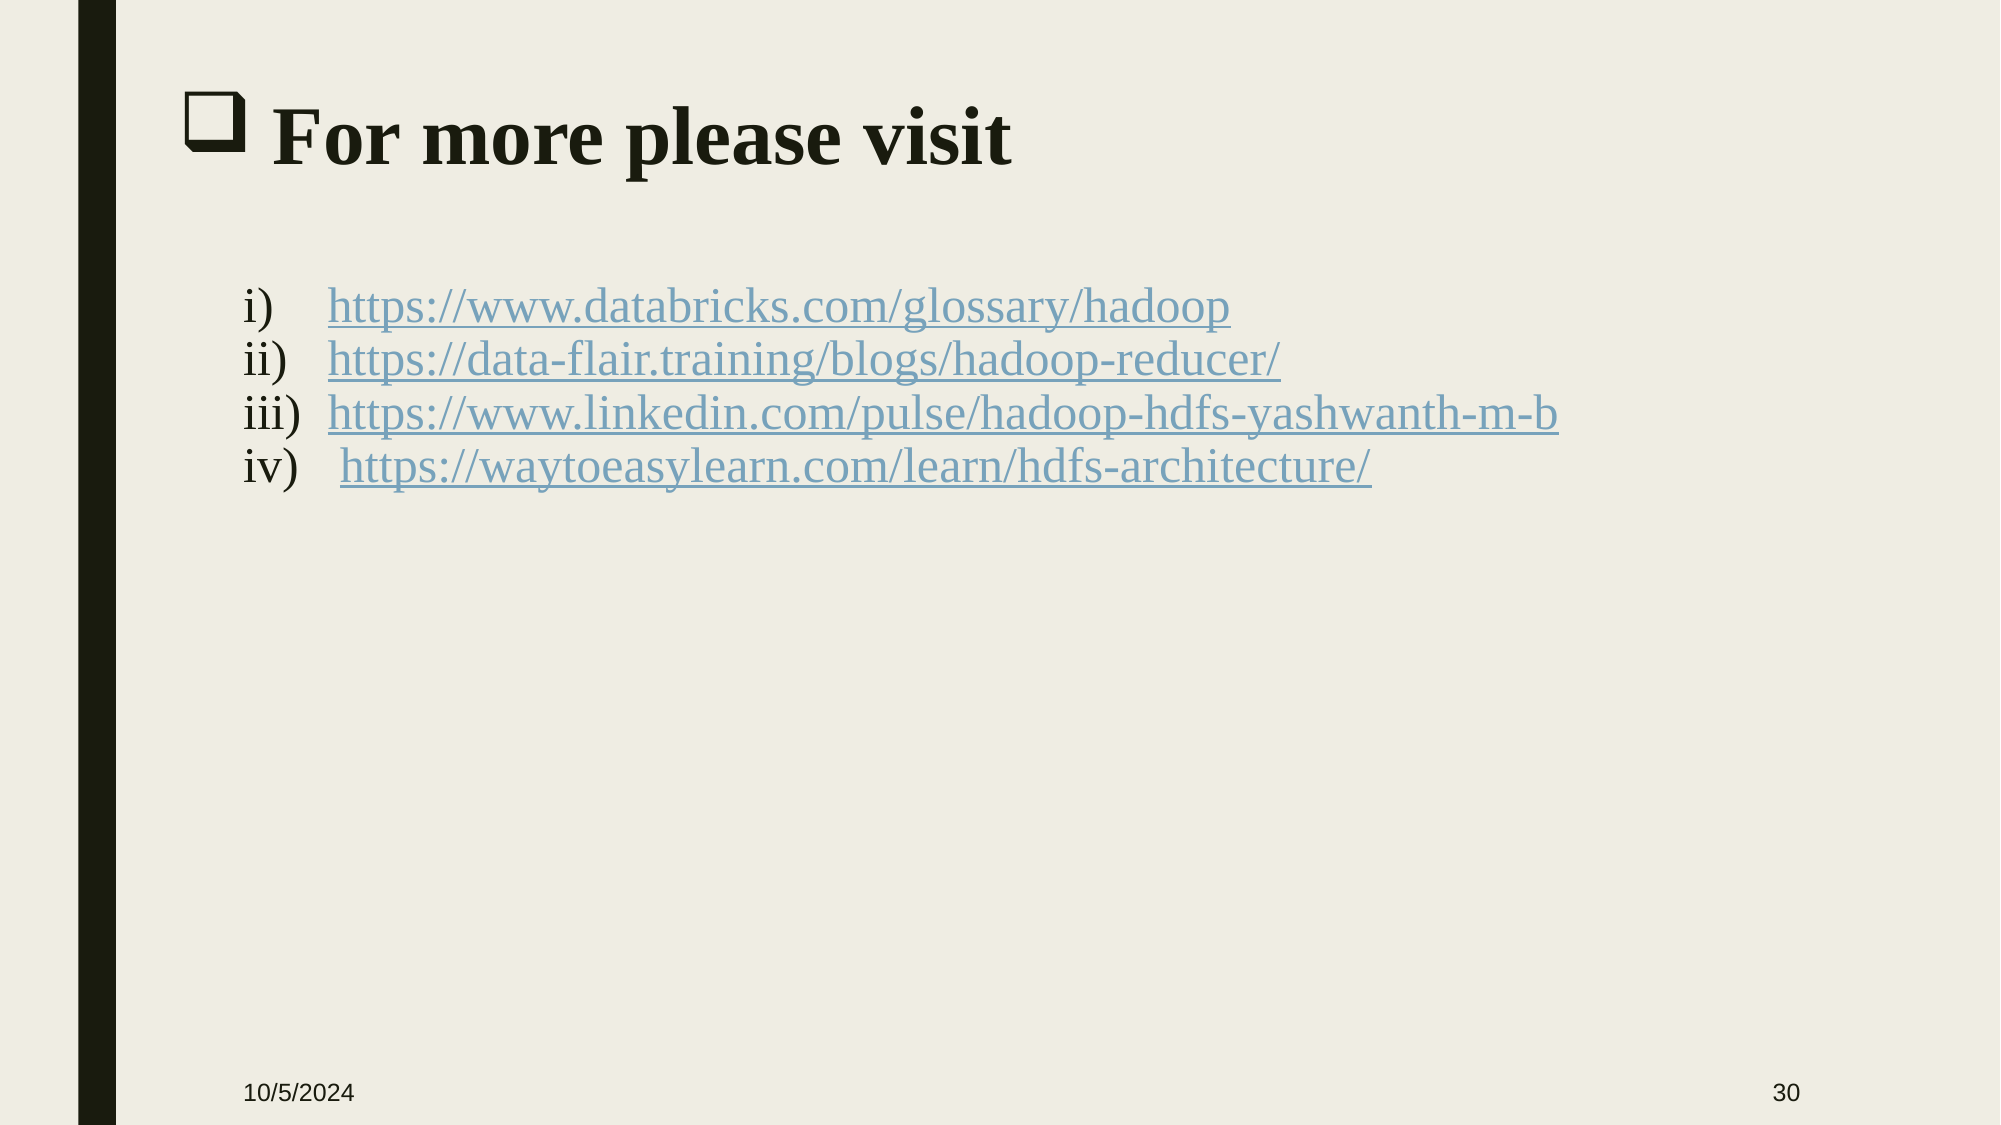

# For more please visit
https://www.databricks.com/glossary/hadoop
https://data-flair.training/blogs/hadoop-reducer/
https://www.linkedin.com/pulse/hadoop-hdfs-yashwanth-m-b
 https://waytoeasylearn.com/learn/hdfs-architecture/

10/5/2024
30